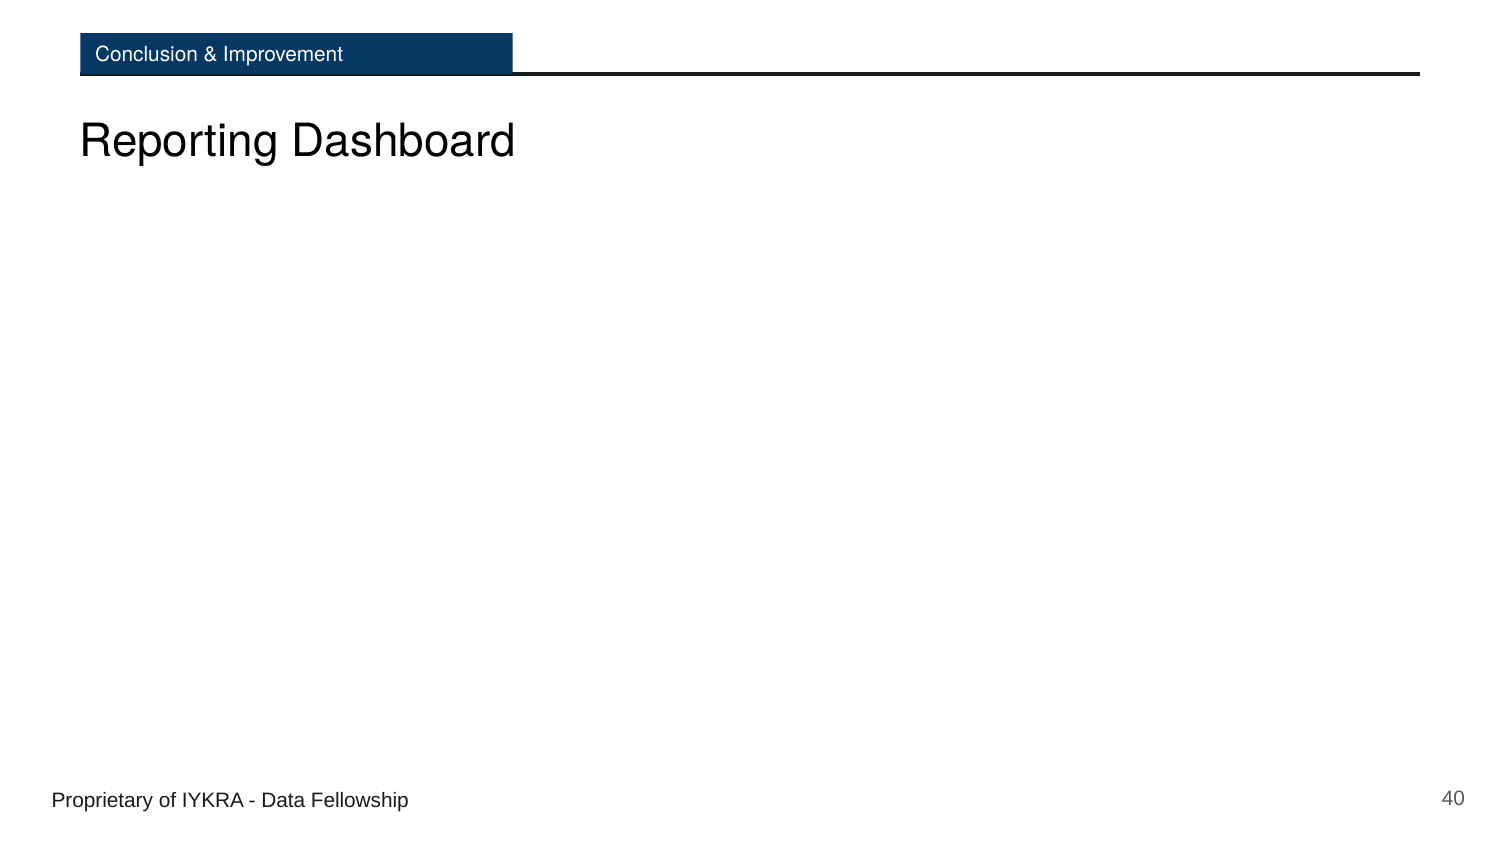

Conclusion & Improvement
Reporting Dashboard

40
Proprietary of IYKRA - Data Fellowship